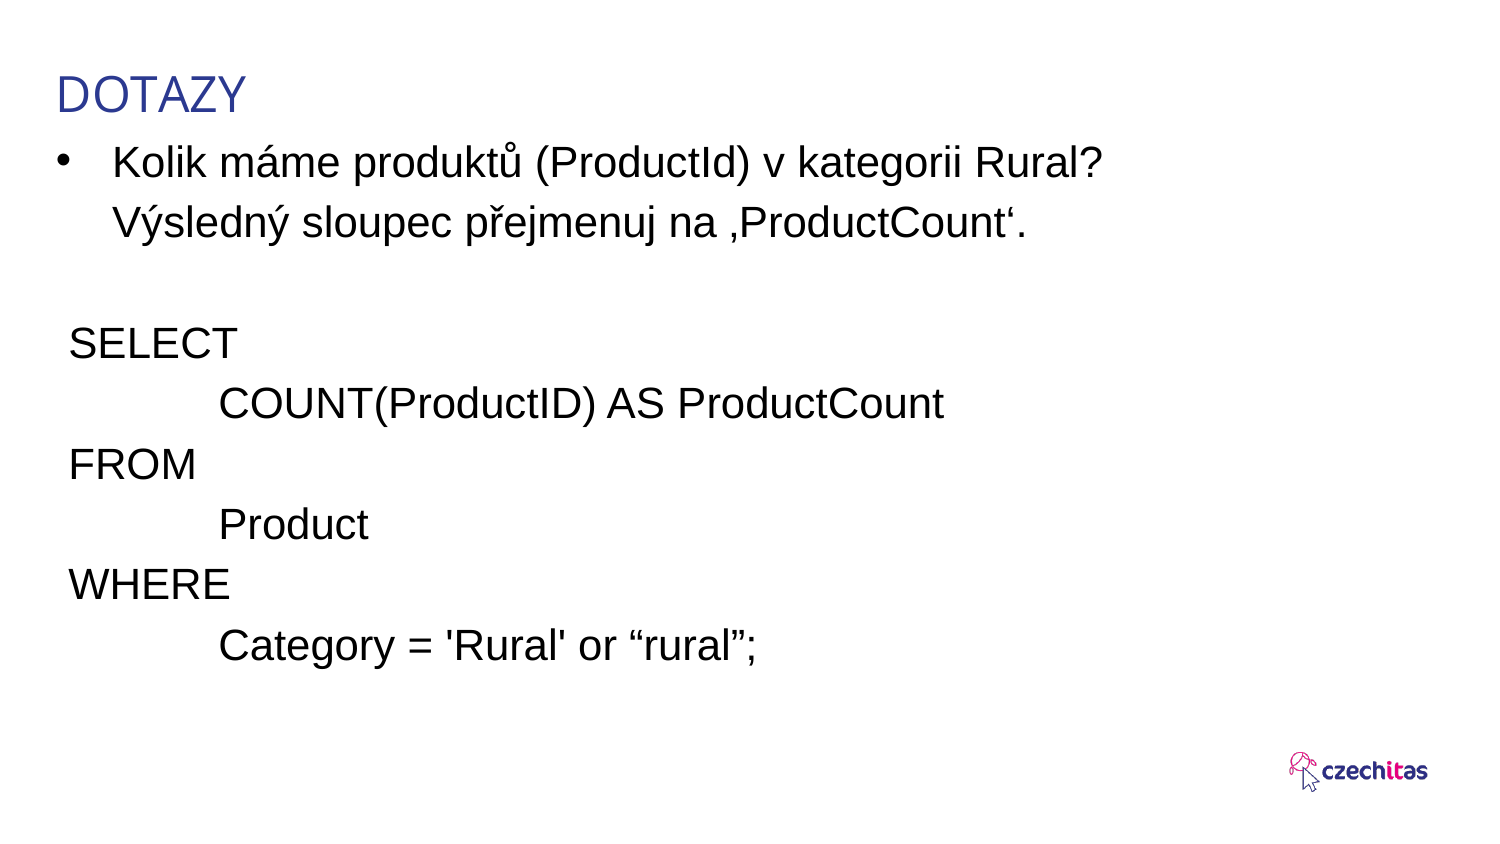

# DOTAZY
Kolik máme produktů (ProductId) v kategorii Rural? Výsledný sloupec přejmenuj na ‚ProductCount‘.

SELECT
	COUNT(ProductID) AS ProductCount
FROM
	Product
WHERE
	Category = 'Rural' or “rural”;